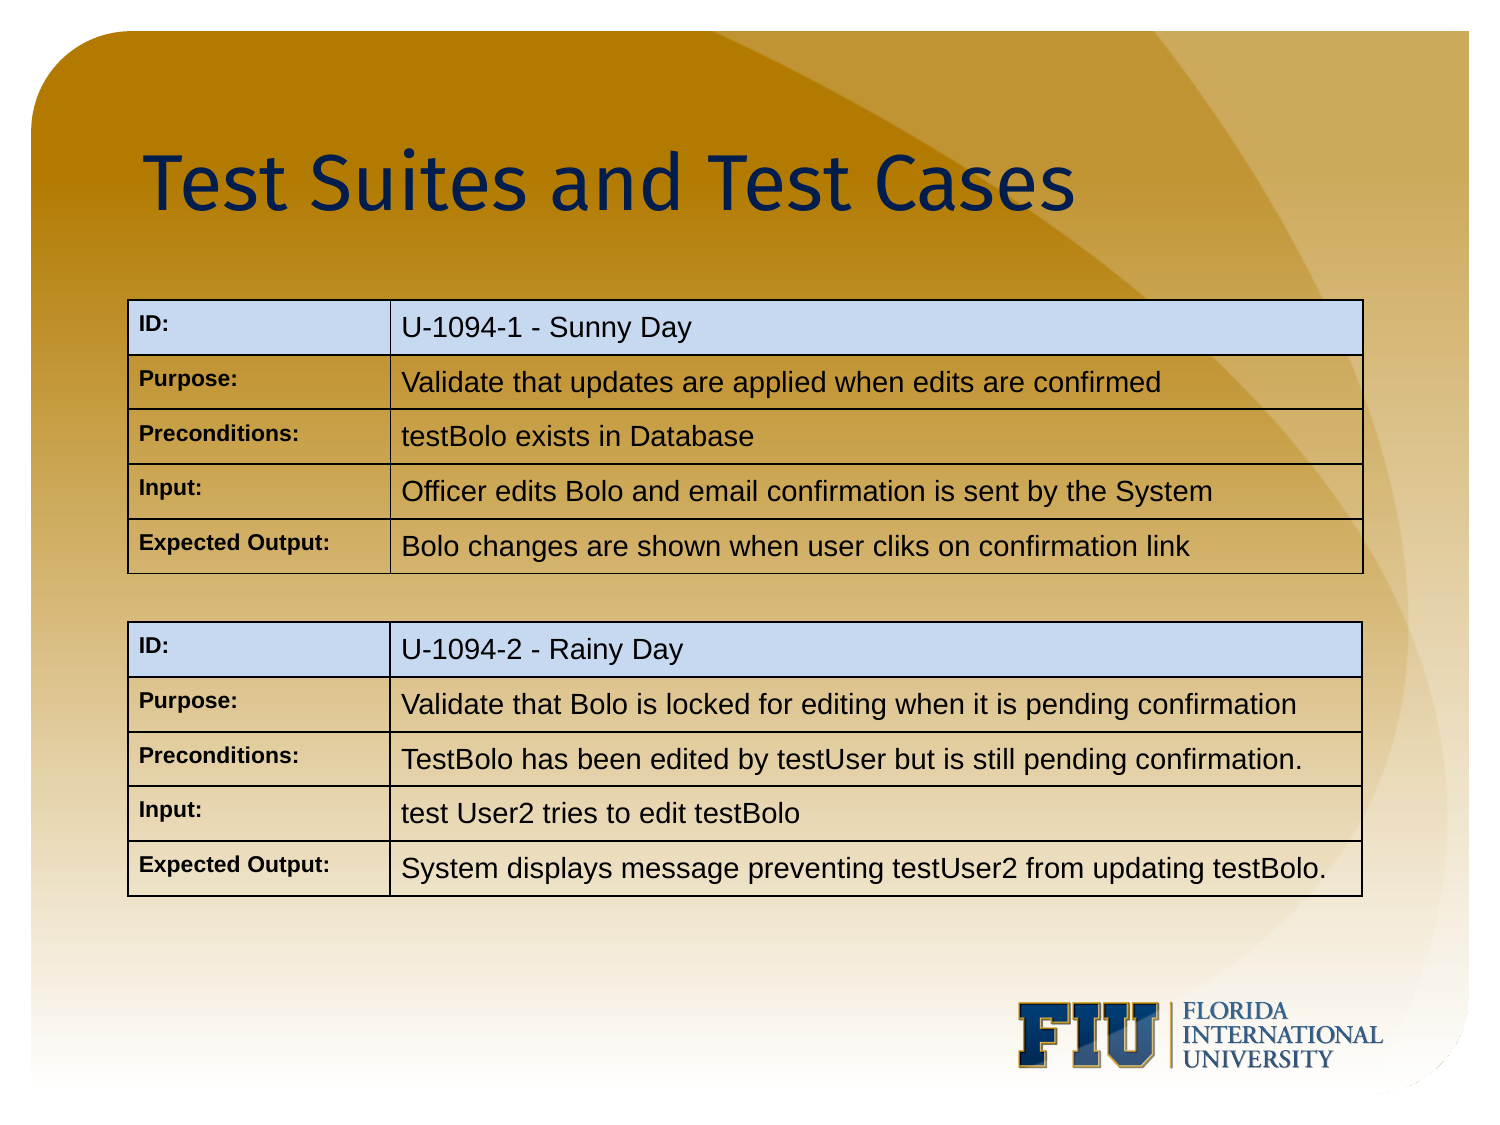

# Test Suites and Test Cases

| ID: | U-1094-1 - Sunny Day |
| --- | --- |
| Purpose: | Validate that updates are applied when edits are confirmed |
| Preconditions: | testBolo exists in Database |
| Input: | Officer edits Bolo and email confirmation is sent by the System |
| Expected Output: | Bolo changes are shown when user cliks on confirmation link |
| ID: | U-1094-2 - Rainy Day |
| --- | --- |
| Purpose: | Validate that Bolo is locked for editing when it is pending confirmation |
| Preconditions: | TestBolo has been edited by testUser but is still pending confirmation. |
| Input: | test User2 tries to edit testBolo |
| Expected Output: | System displays message preventing testUser2 from updating testBolo. |